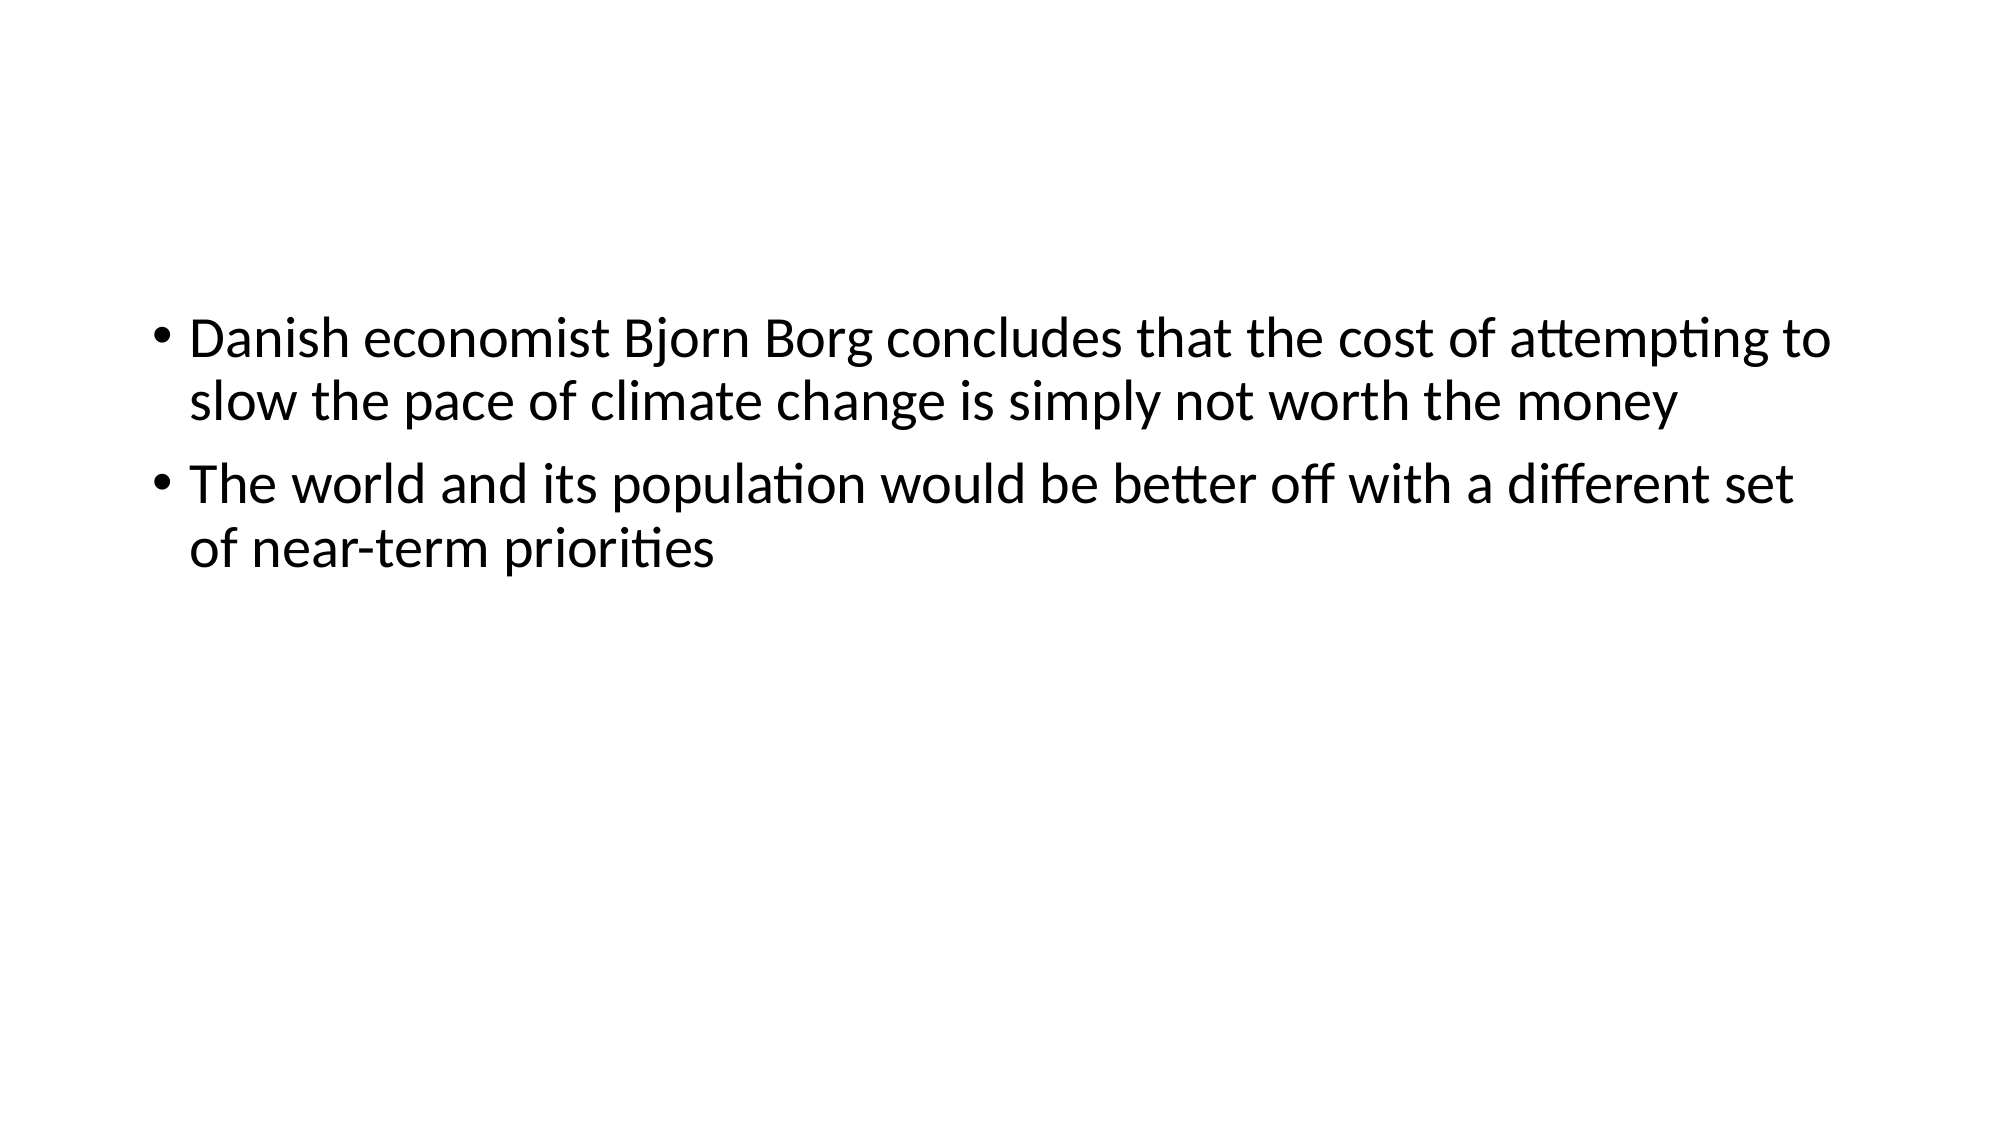

#
Danish economist Bjorn Borg concludes that the cost of attempting to slow the pace of climate change is simply not worth the money
The world and its population would be better off with a different set of near-term priorities